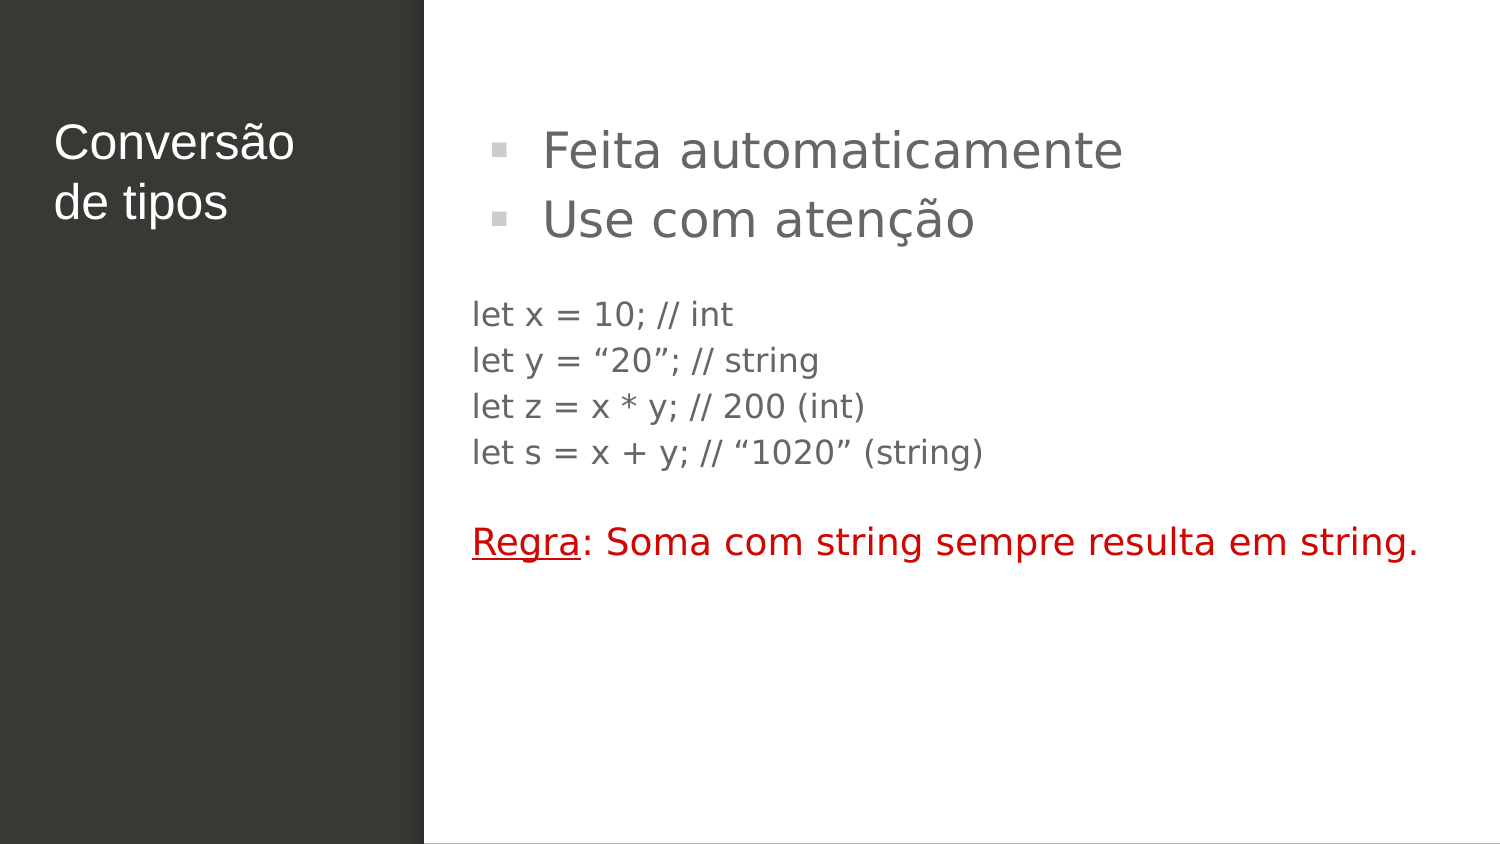

# Conversão de tipos
Feita automaticamente
Use com atenção

let x = 10; // int
let y = “20”; // string
let z = x * y; // 200 (int)
let s = x + y; // “1020” (string)

Regra: Soma com string sempre resulta em string.